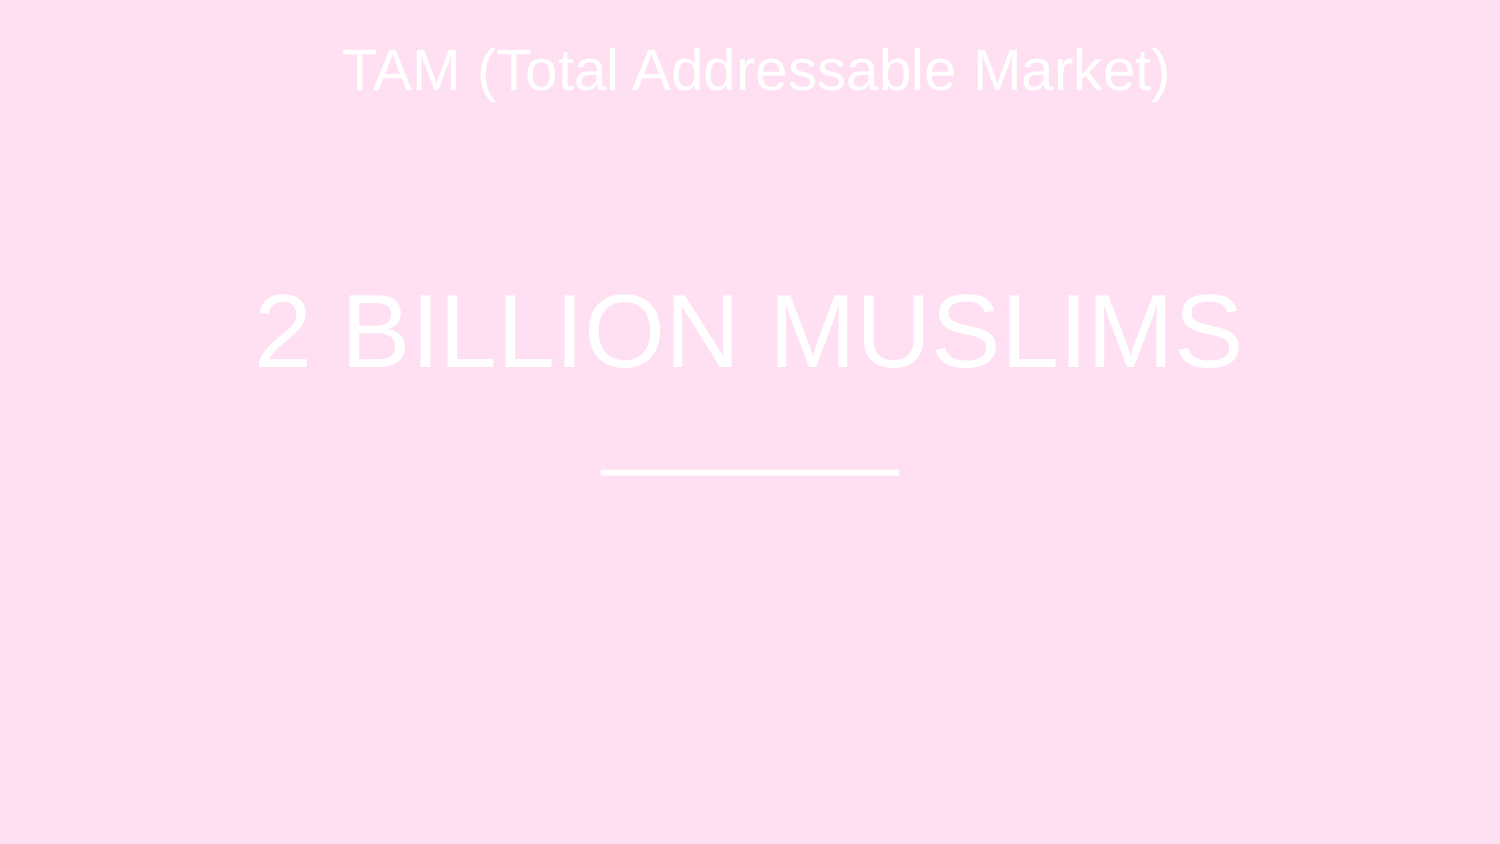

TAM (Total Addressable Market)
# 2 BILLION MUSLIMS